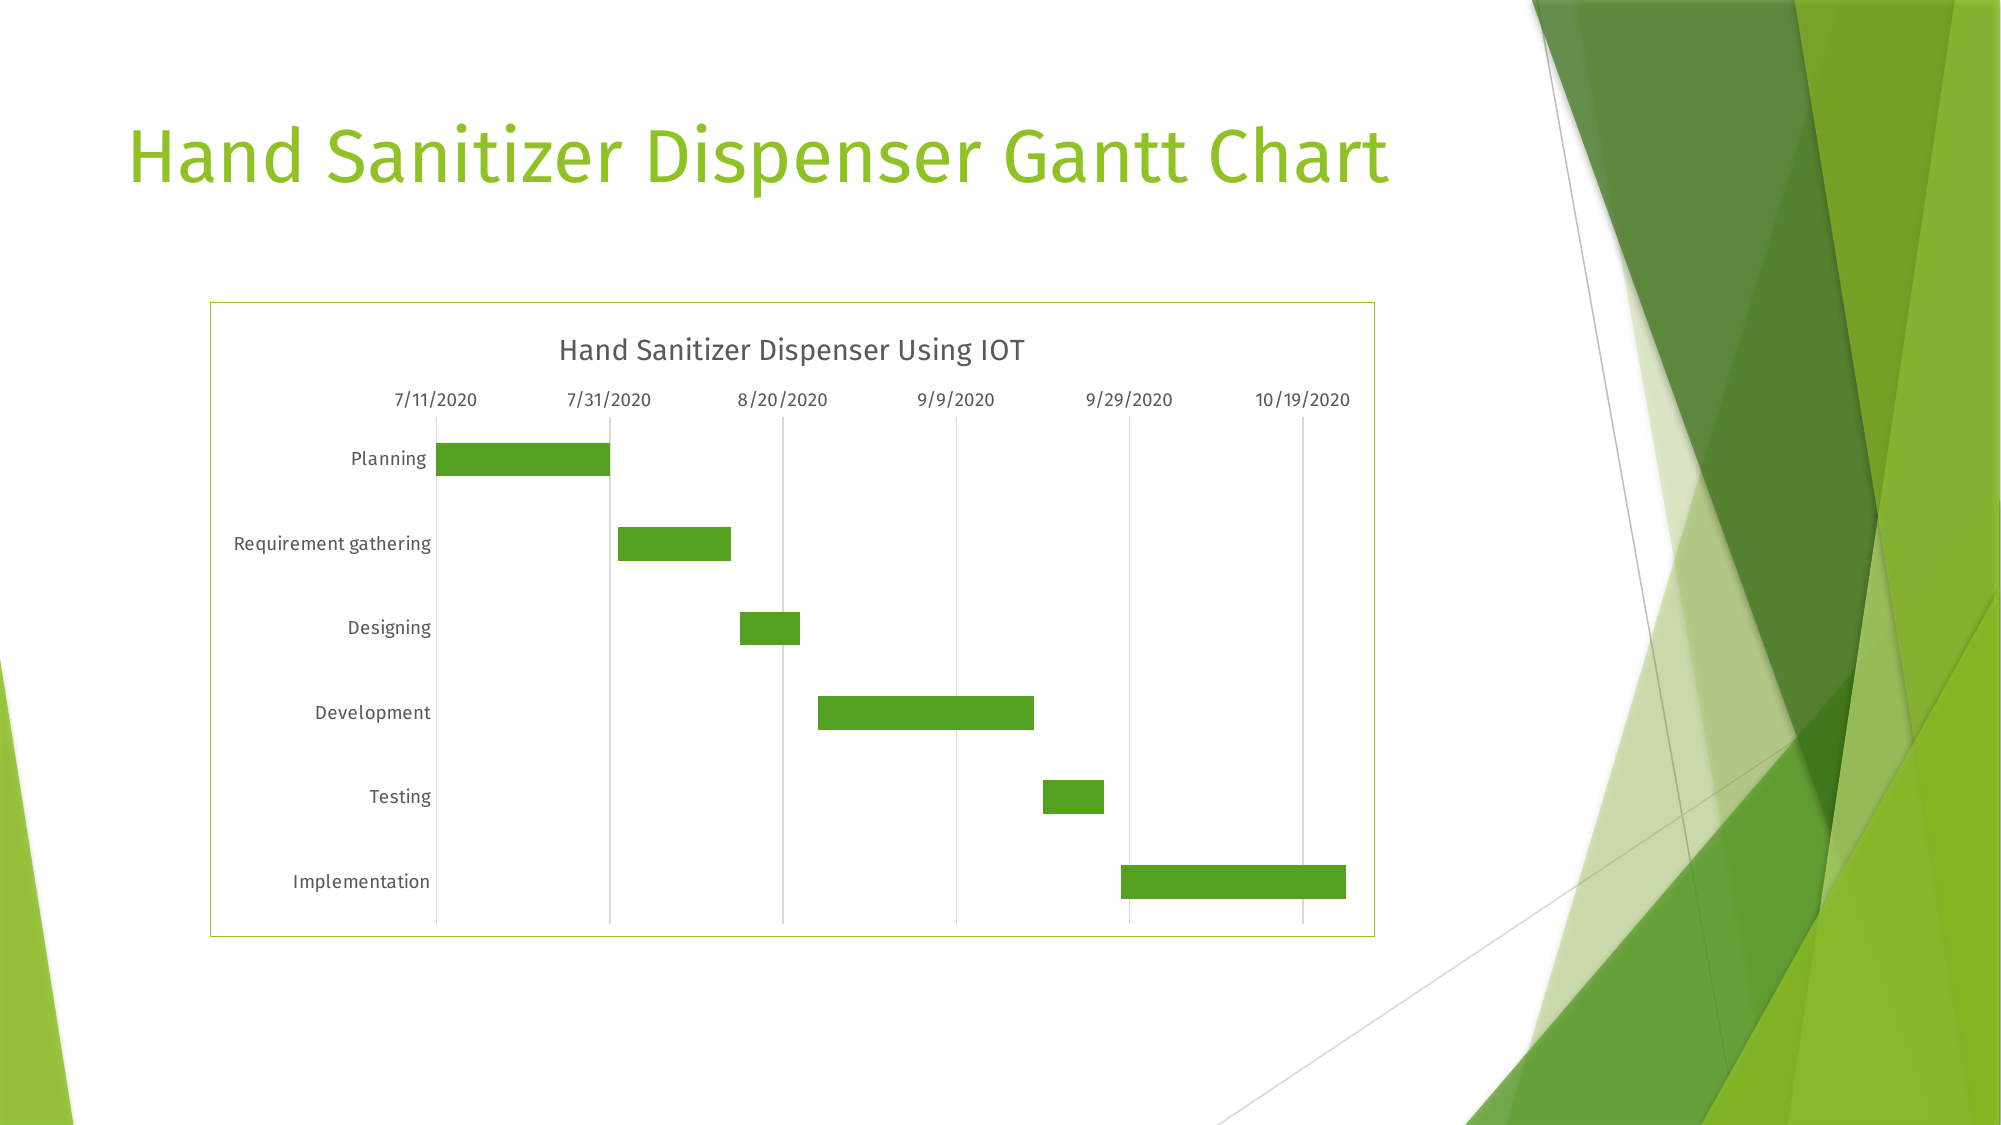

# Hand Sanitizer Dispenser Gantt Chart

### Chart: Hand Sanitizer Dispenser Using IOT

| Category | Start date  | Duration |
|---|---|---|
| Planning  | 44023.0 | 20.0 |
| Requirement gathering | 44044.0 | 13.0 |
| Designing | 44058.0 | 7.0 |
| Development | 44067.0 | 25.0 |
| Testing | 44093.0 | 7.0 |
| Implementation | 44102.0 | 26.0 |